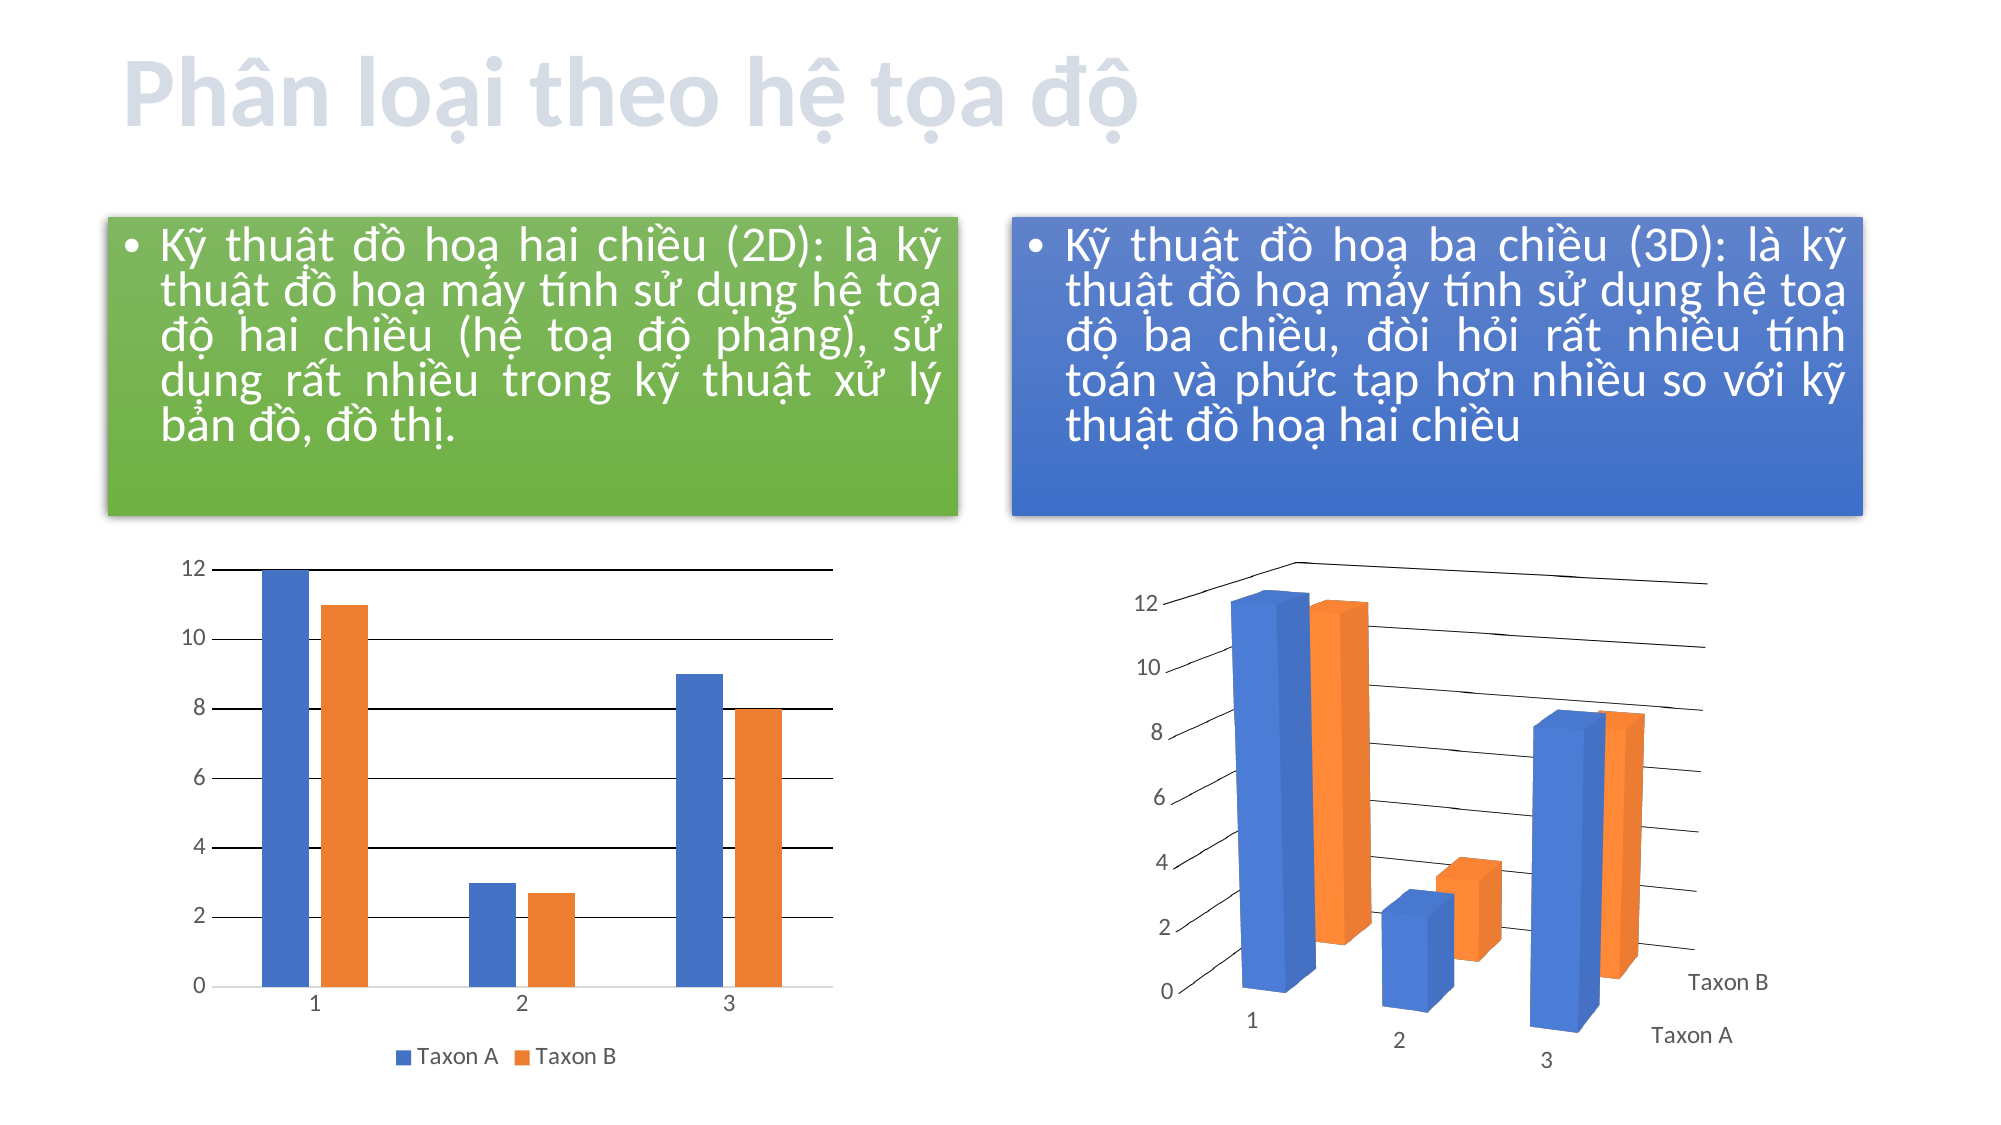

Phân loại theo hệ tọa độ
Kỹ thuật đồ hoạ hai chiều (2D): là kỹ thuật đồ hoạ máy tính sử dụng hệ toạ độ hai chiều (hệ toạ độ phẳng), sử dụng rất nhiều trong kỹ thuật xử lý bản đồ, đồ thị.
Kỹ thuật đồ hoạ ba chiều (3D): là kỹ thuật đồ hoạ máy tính sử dụng hệ toạ độ ba chiều, đòi hỏi rất nhiều tính toán và phức tạp hơn nhiều so với kỹ thuật đồ hoạ hai chiều

### Chart

| Category | Taxon A | Taxon B |
|---|---|---|
| 1 | 12.0 | 11.0 |
| 2 | 3.0 | 2.7 |
| 3 | 9.0 | 8.0 |

[unsupported chart]